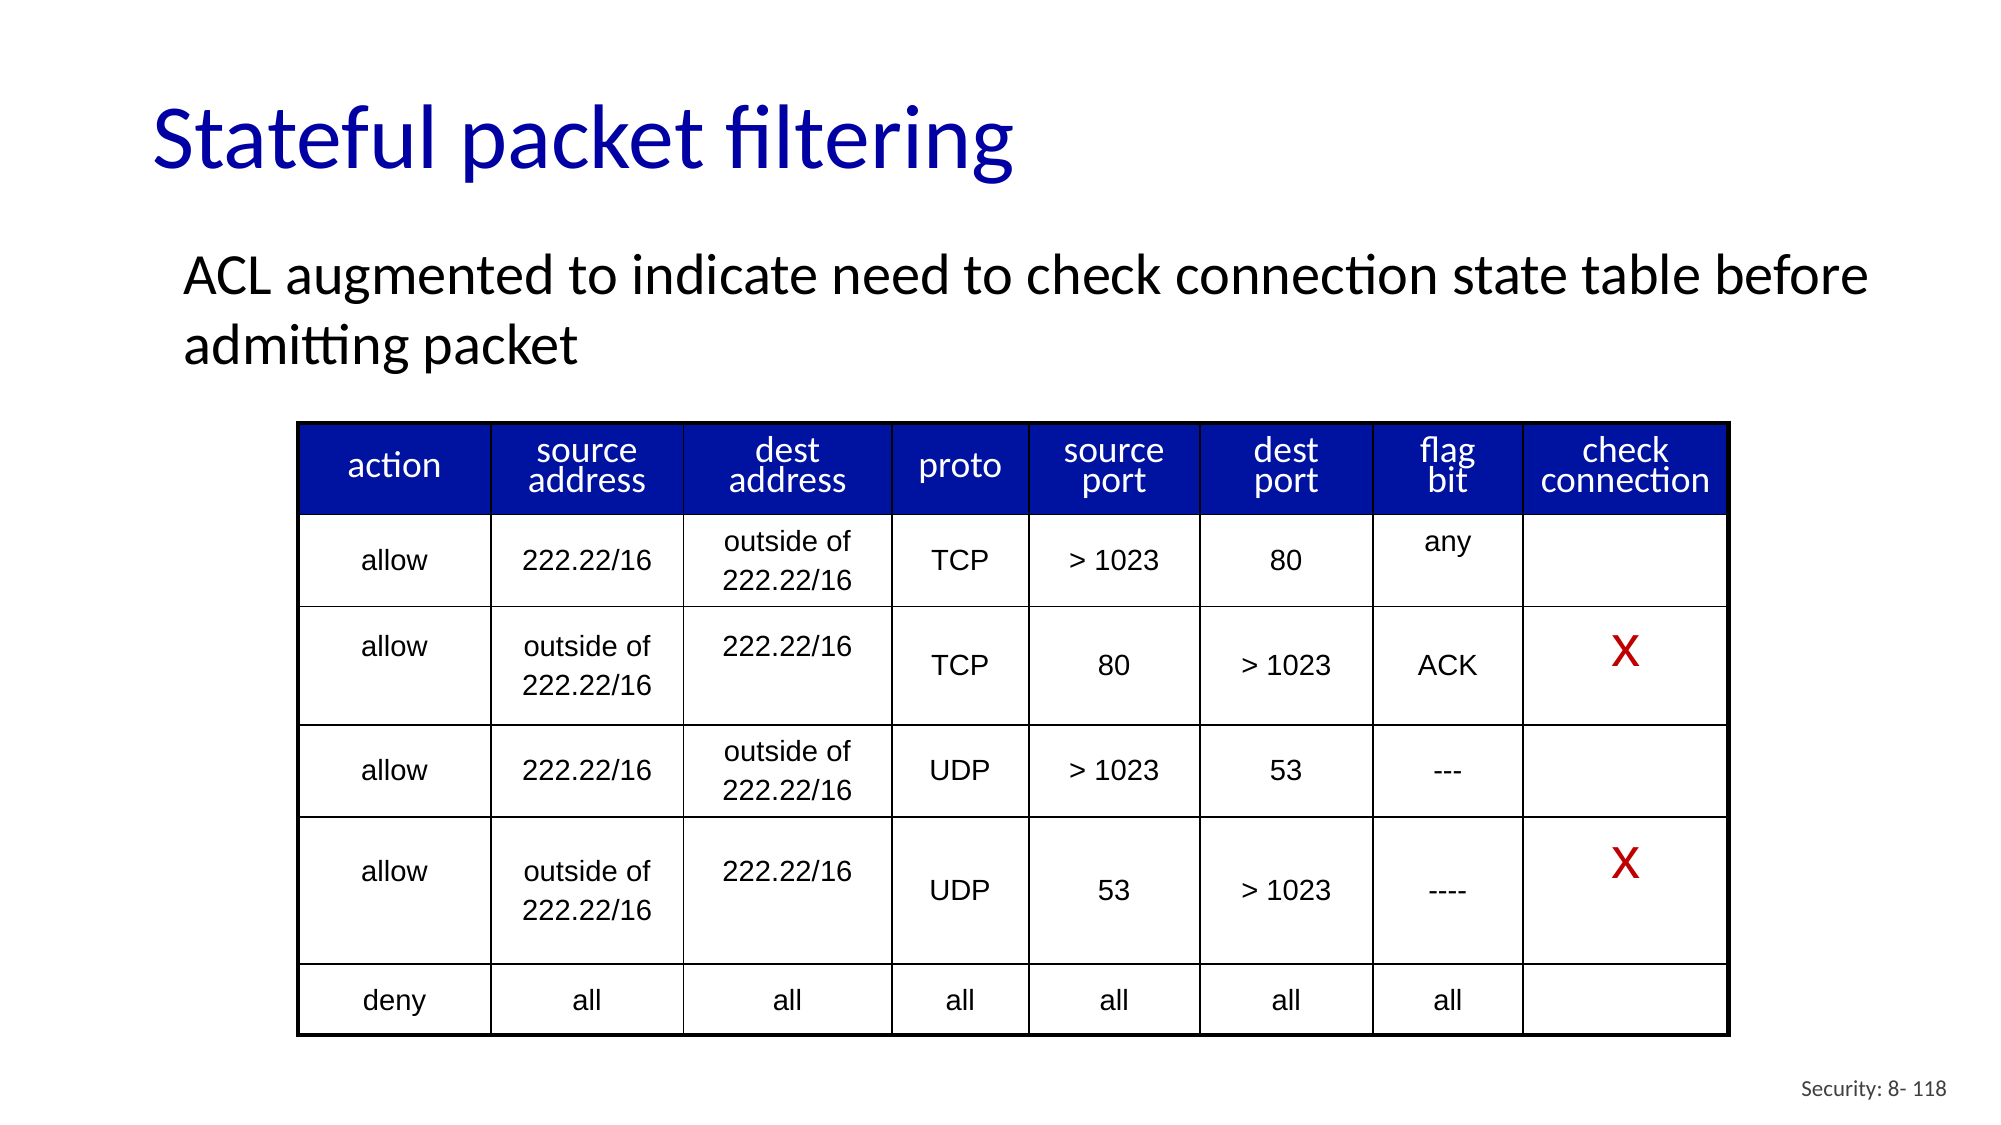

Stateful packet filtering
ACL augmented to indicate need to check connection state table before admitting packet
| action | source address | dest address | proto | source port | dest port | flag bit | check connection |
| --- | --- | --- | --- | --- | --- | --- | --- |
| allow | 222.22/16 | outside of 222.22/16 | TCP | > 1023 | 80 | any |  |
| allow | outside of 222.22/16 | 222.22/16 | TCP | 80 | > 1023 | ACK | x |
| allow | 222.22/16 | outside of 222.22/16 | UDP | > 1023 | 53 | --- |  |
| allow | outside of 222.22/16 | 222.22/16 | UDP | 53 | > 1023 | ---- | x |
| deny | all | all | all | all | all | all |  |

Security: 8- 118